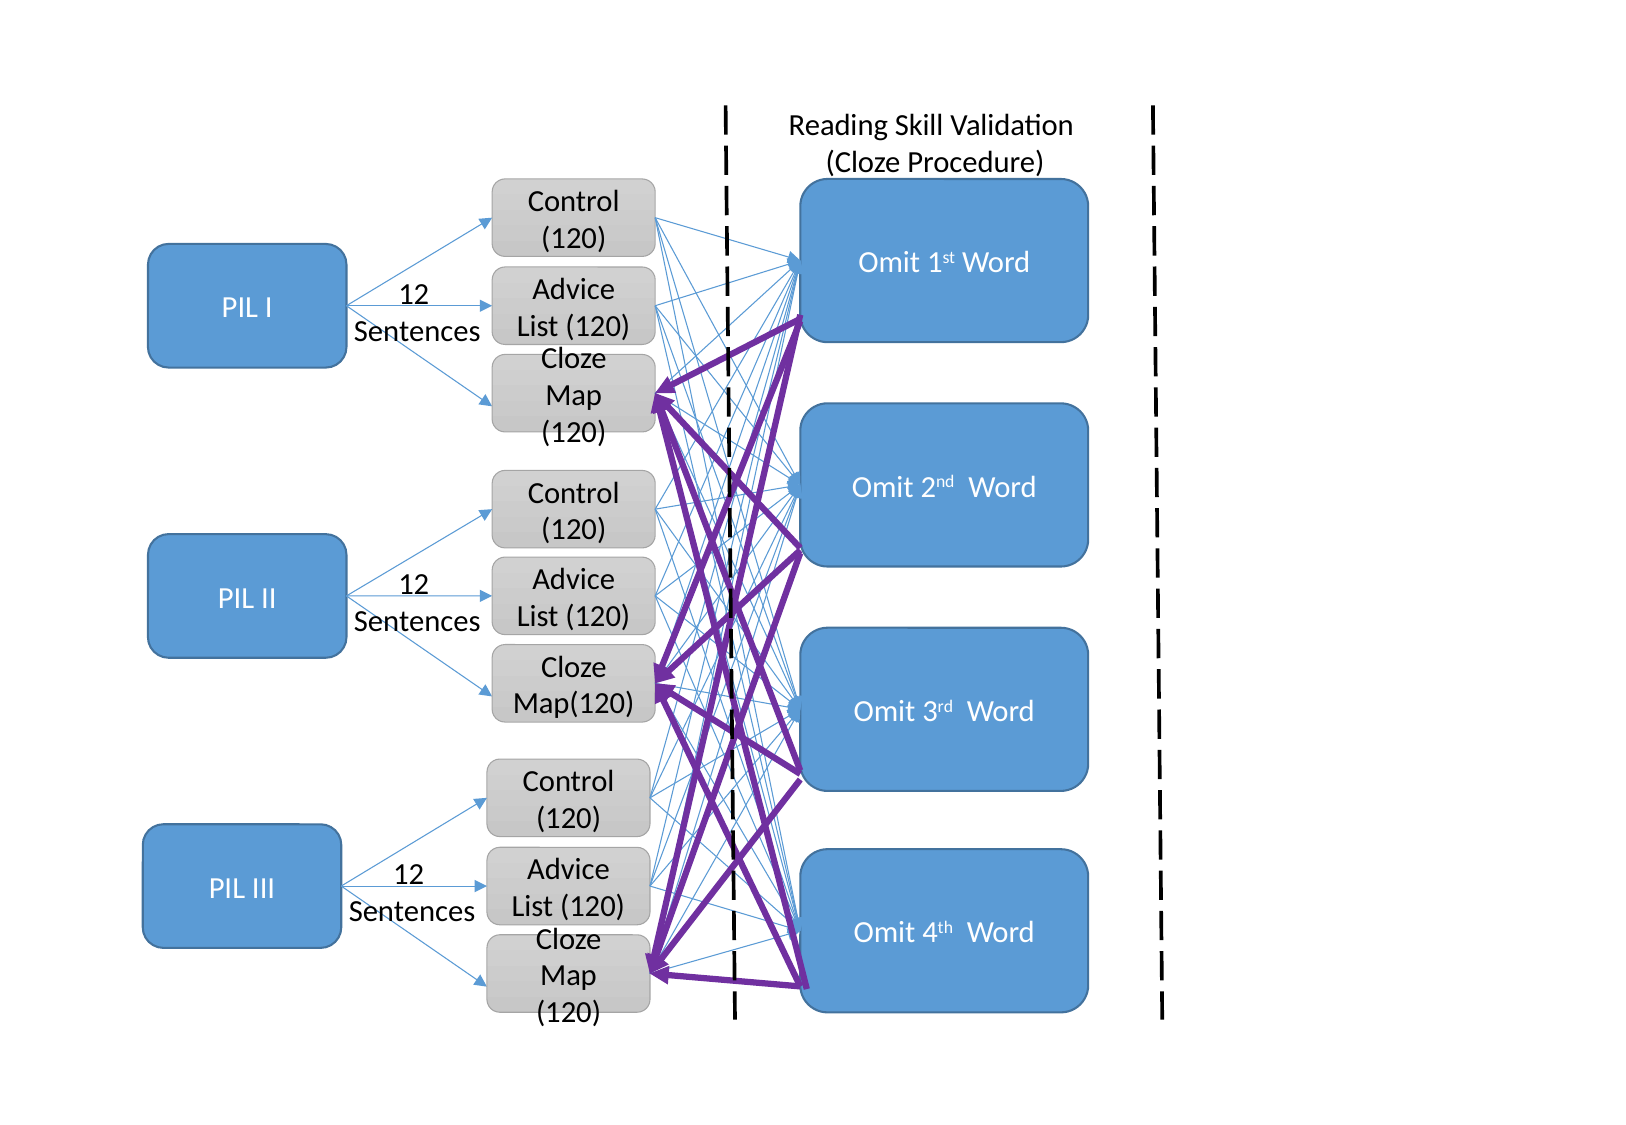

Reading Skill Validation
(Cloze Procedure)
Omit 1st Word
Control (120)
PIL I
12
Sentences
Advice List (120)
Cloze Map (120)
Omit 2nd  Word
Control (120)
PIL II
12
Sentences
Advice List (120)
Omit 3rd  Word
Cloze Map(120)
Control (120)
PIL III
12
Sentences
Advice List (120)
Omit 4th  Word
Cloze Map (120)